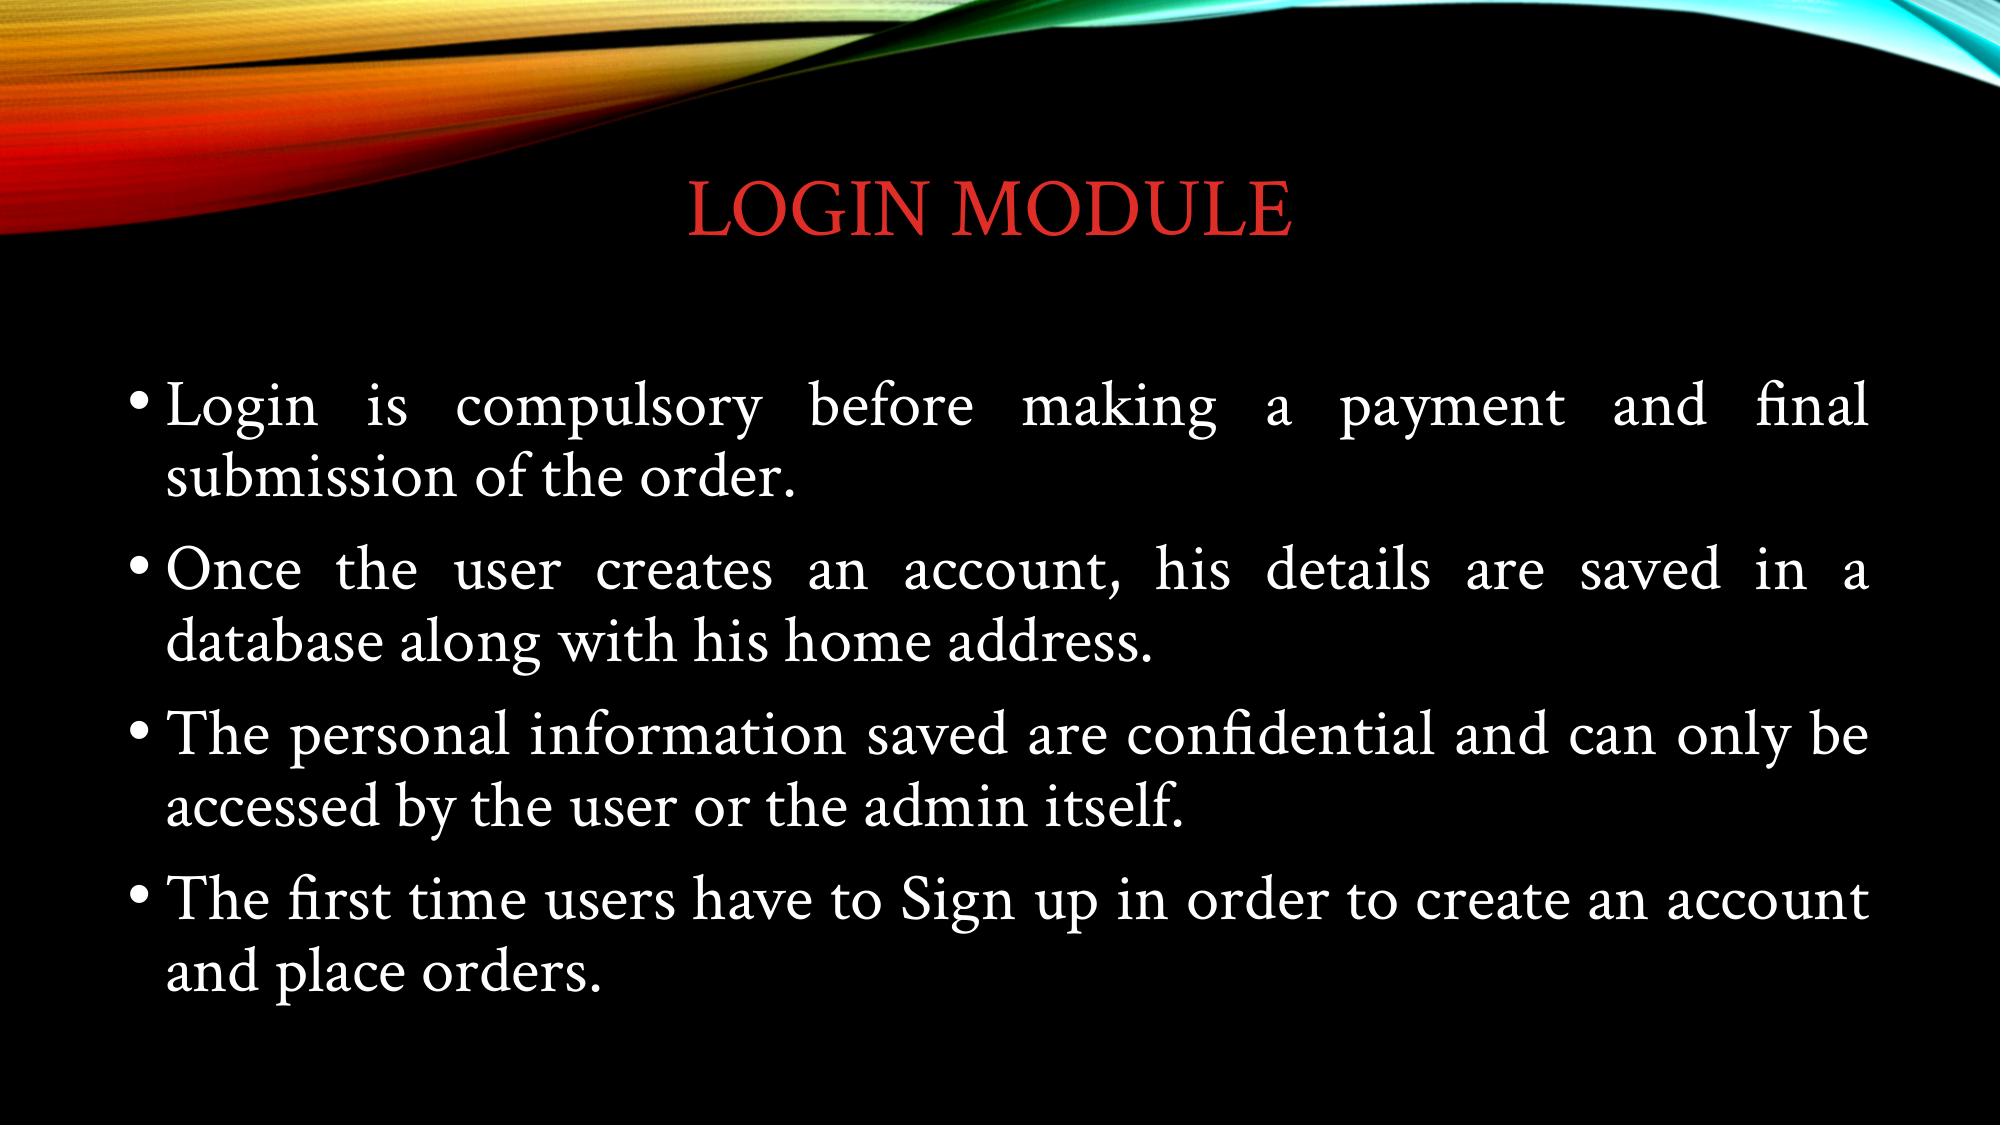

# Login module
Login is compulsory before making a payment and final submission of the order.
Once the user creates an account, his details are saved in a database along with his home address.
The personal information saved are confidential and can only be accessed by the user or the admin itself.
The first time users have to Sign up in order to create an account and place orders.